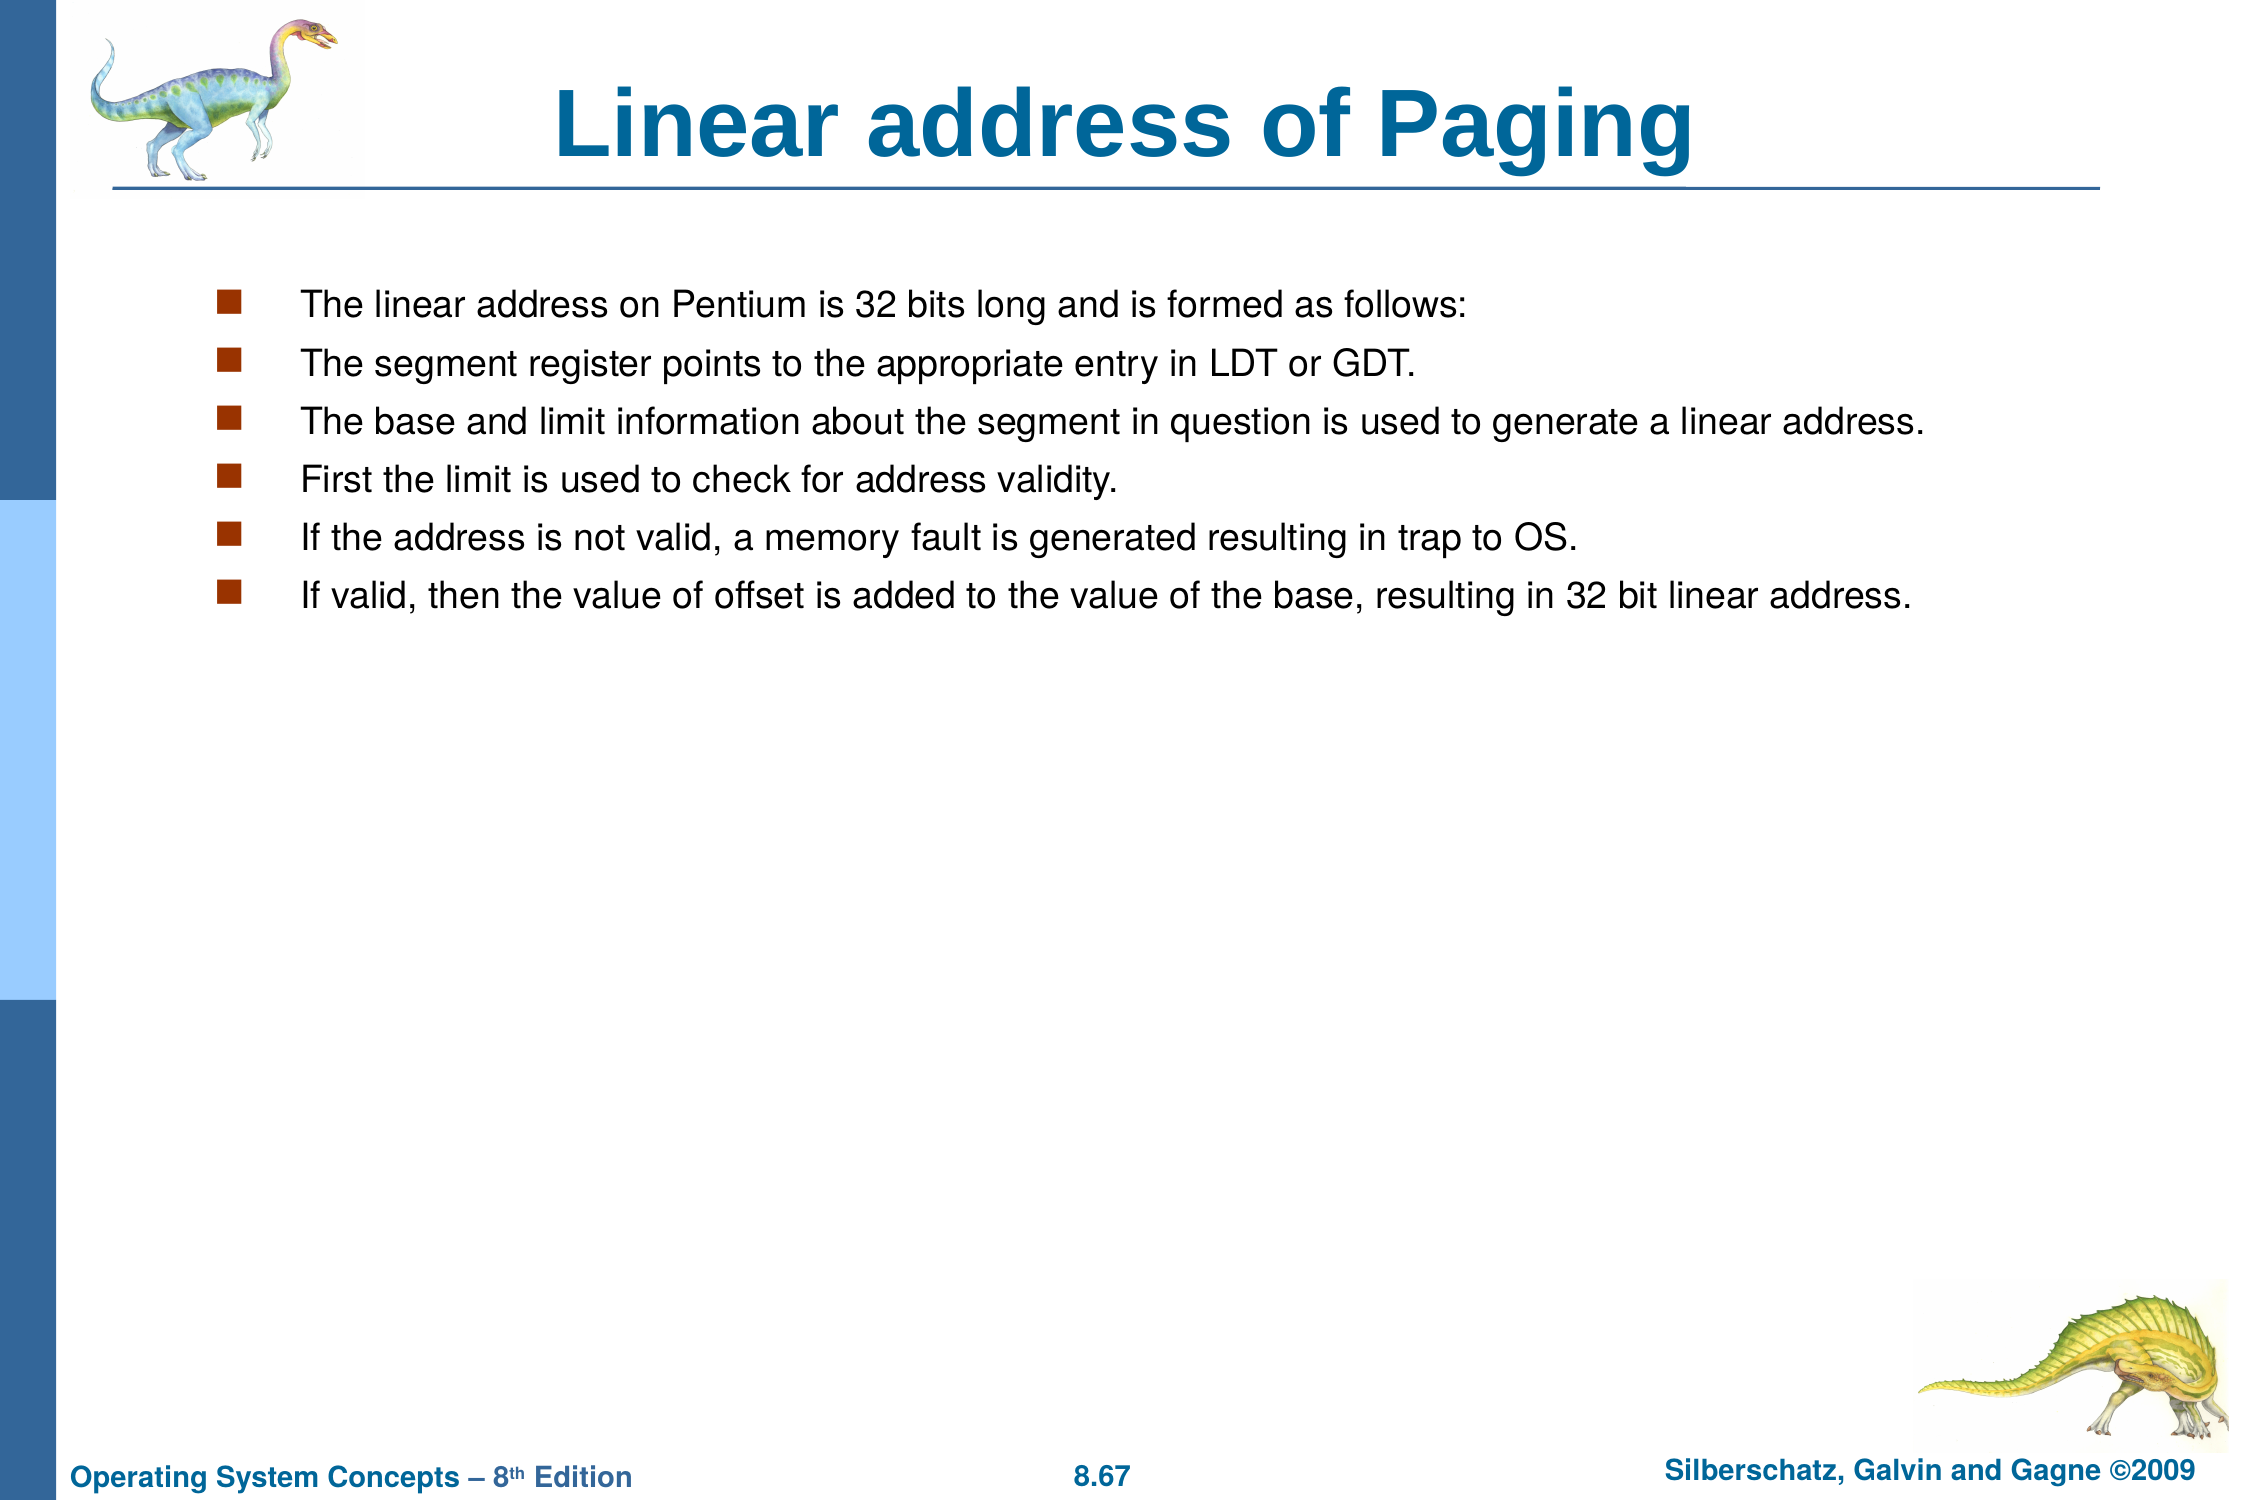

# Linear address of Paging
The linear address on Pentium is 32 bits long and is formed as follows:
The segment register points to the appropriate entry in LDT or GDT.
The base and limit information about the segment in question is used to generate a linear address.
First the limit is used to check for address validity.
If the address is not valid, a memory fault is generated resulting in trap to OS.
If valid, then the value of offset is added to the value of the base, resulting in 32 bit linear address.